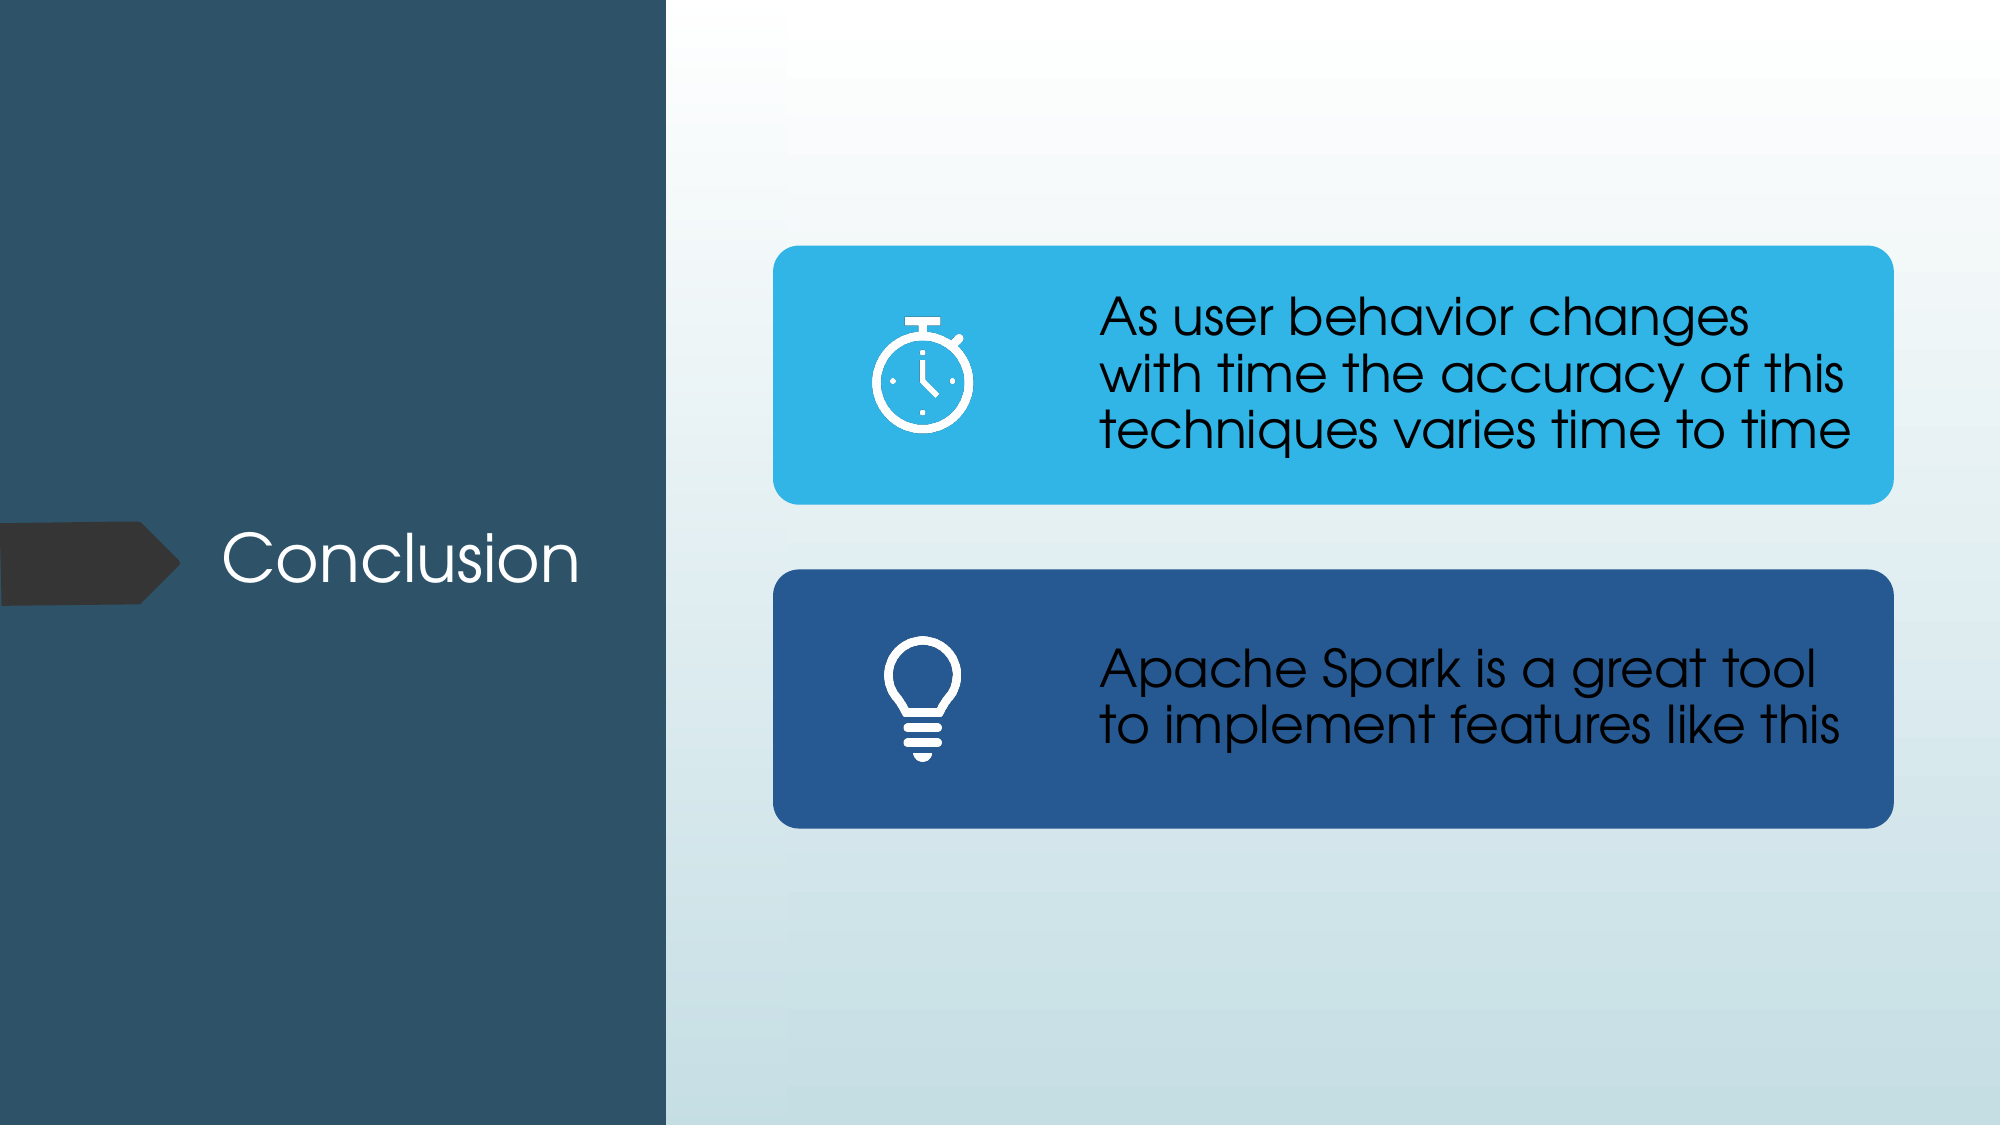

As user behavior changes with time the accuracy of this techniques varies time to time
Apache Spark is a great tool to implement features like this
# Conclusion